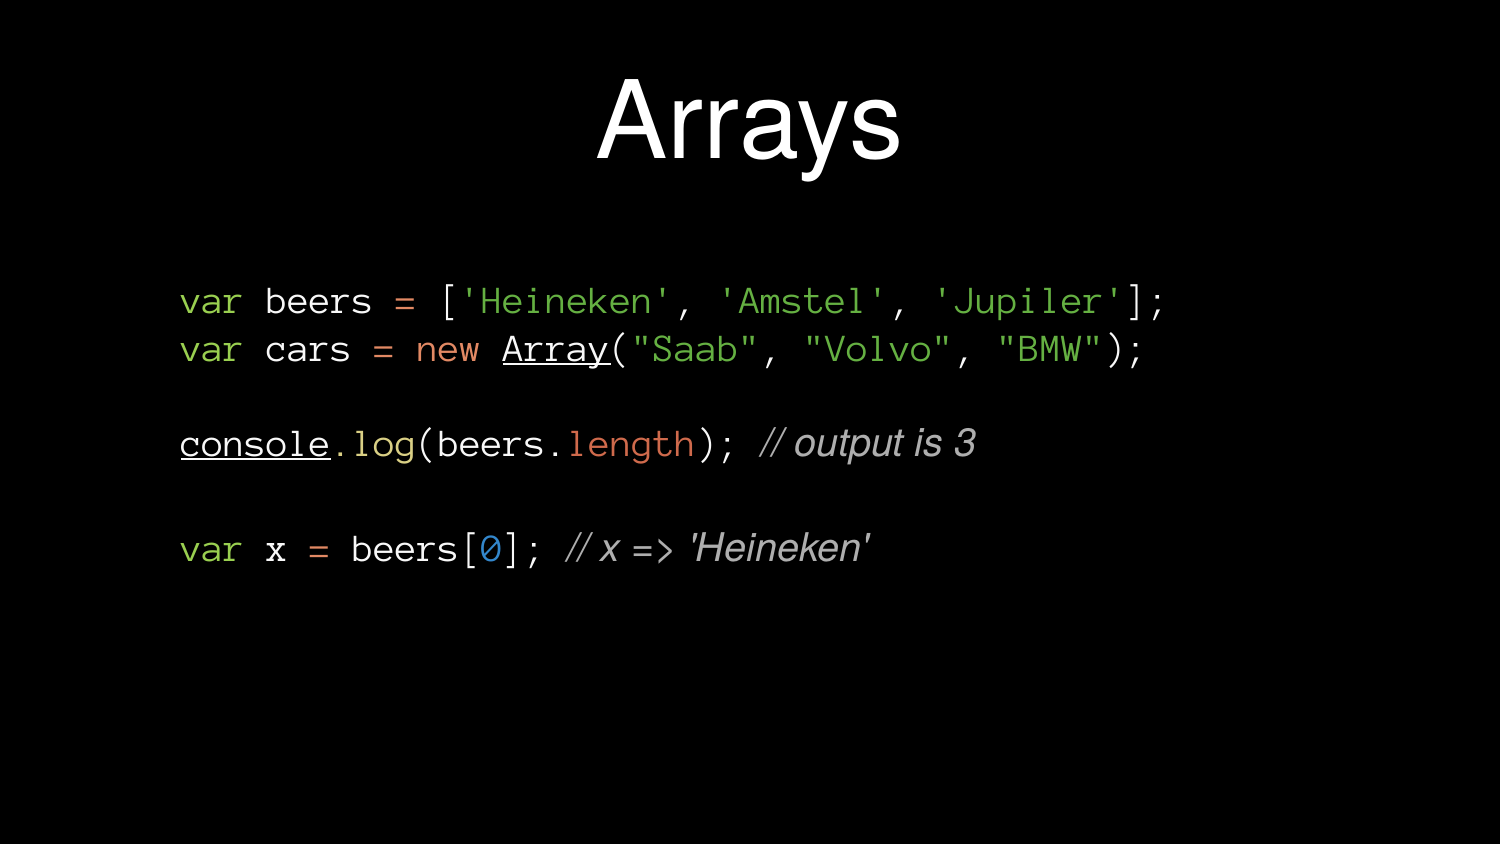

# Arrays
var beers = ['Heineken', 'Amstel', 'Jupiler'];
var cars = new Array("Saab", "Volvo", "BMW");

console.log(beers.length); // output is 3

var x = beers[0]; // x => 'Heineken'